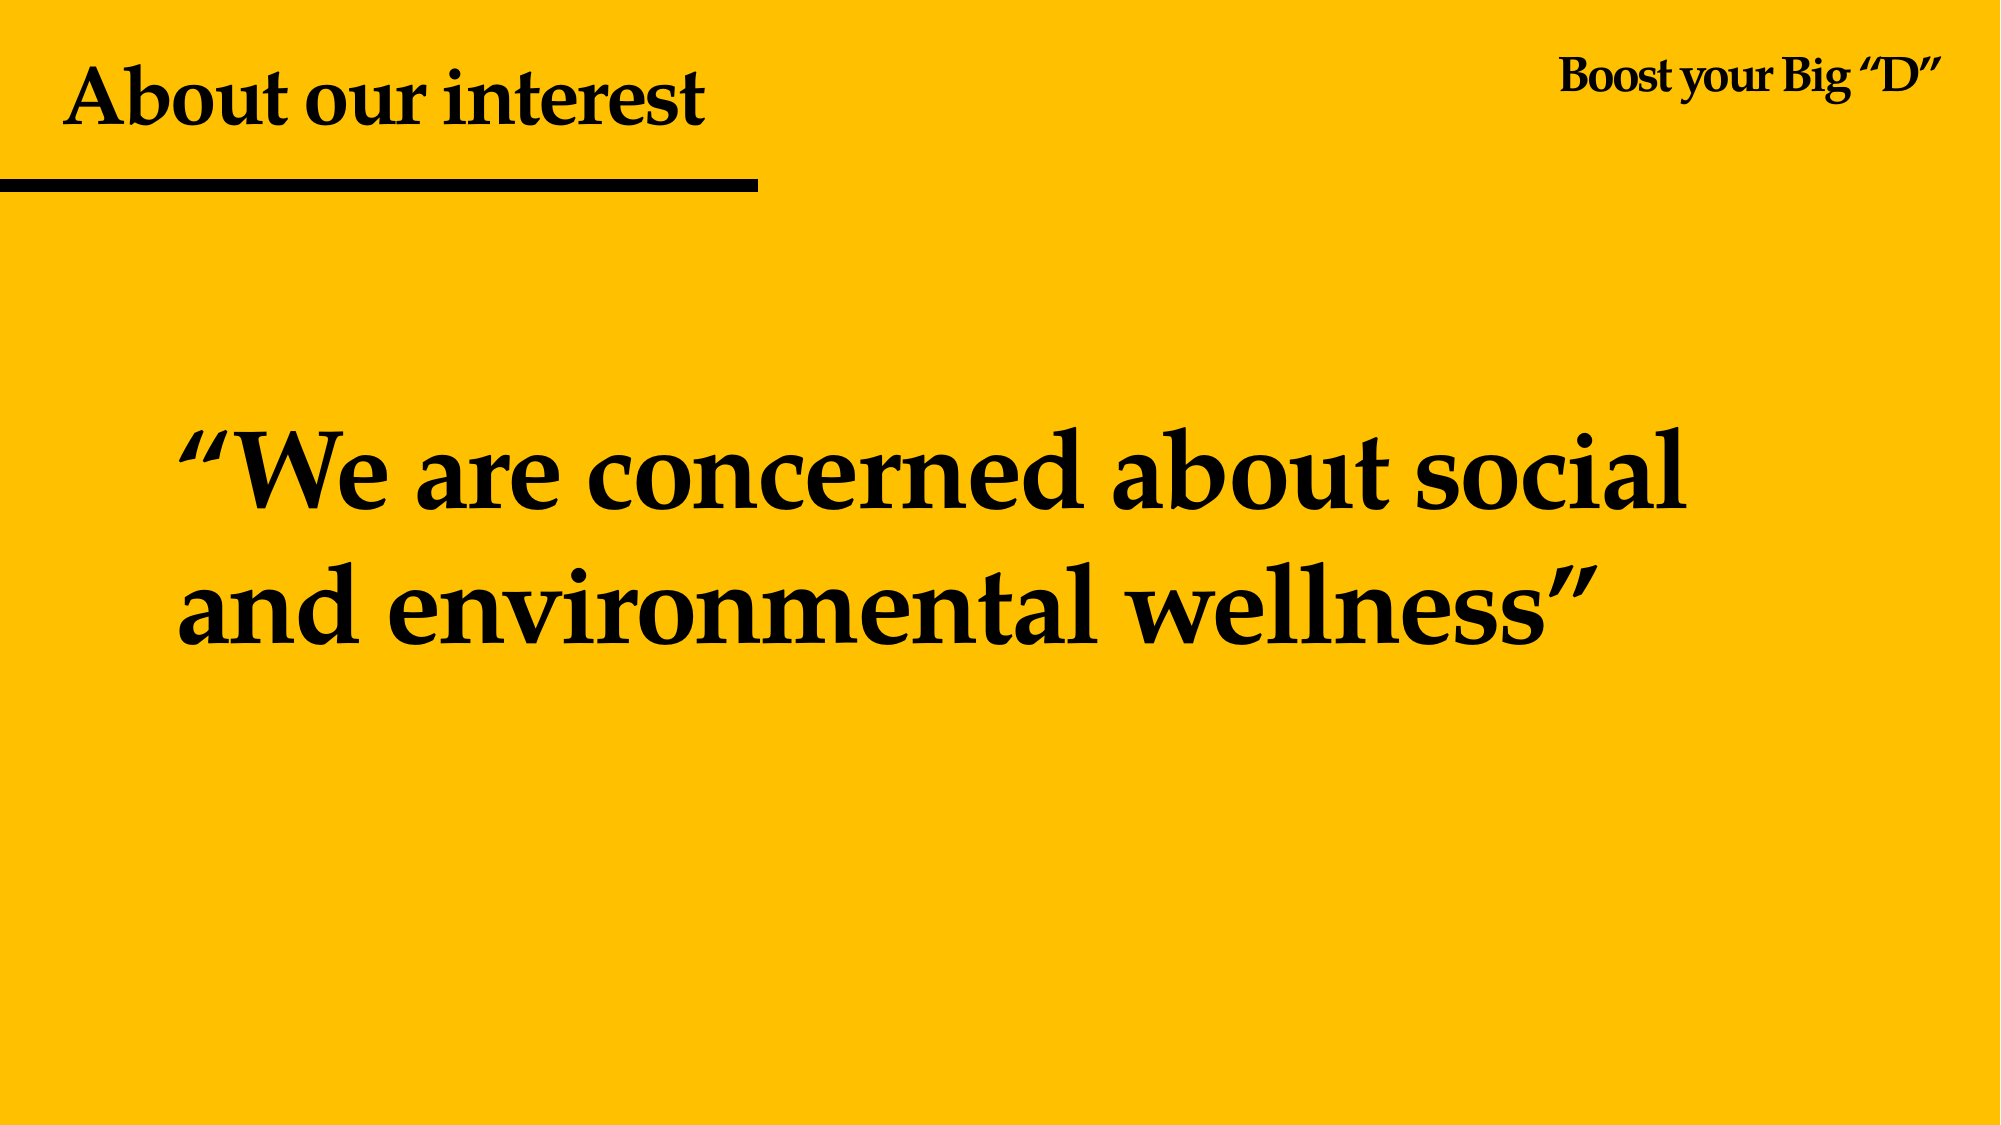

About our interest
Boost your Big “D”
“We are concerned about social and environmental wellness”